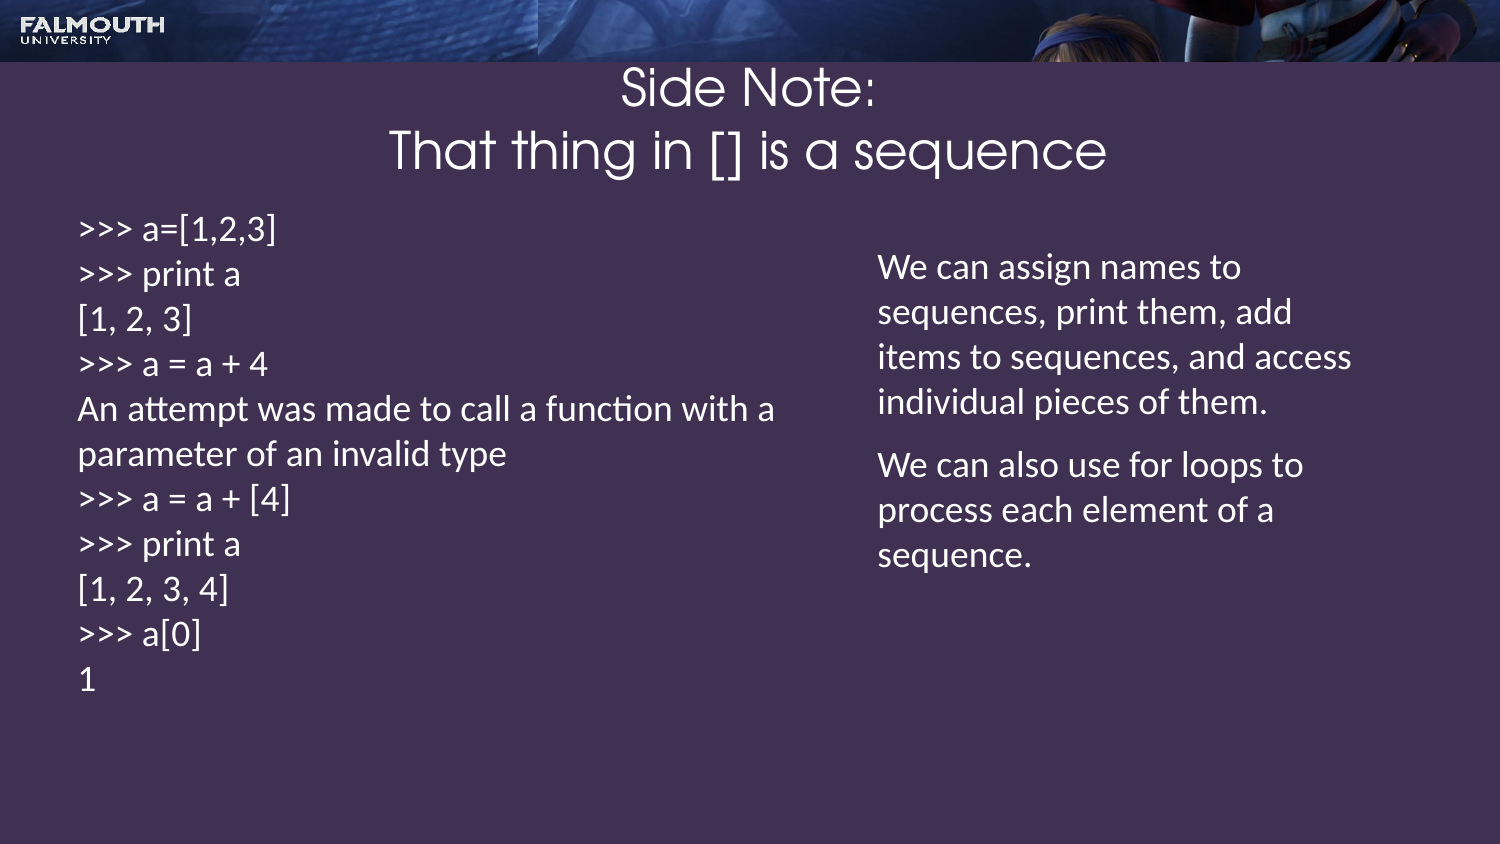

# Side Note: That thing in [] is a sequence
>>> a=[1,2,3]
>>> print a
[1, 2, 3]
>>> a = a + 4
An attempt was made to call a function with a parameter of an invalid type
>>> a = a + [4]
>>> print a
[1, 2, 3, 4]
>>> a[0]
1

We can assign names to sequences, print them, add items to sequences, and access individual pieces of them.
We can also use for loops to process each element of a sequence.